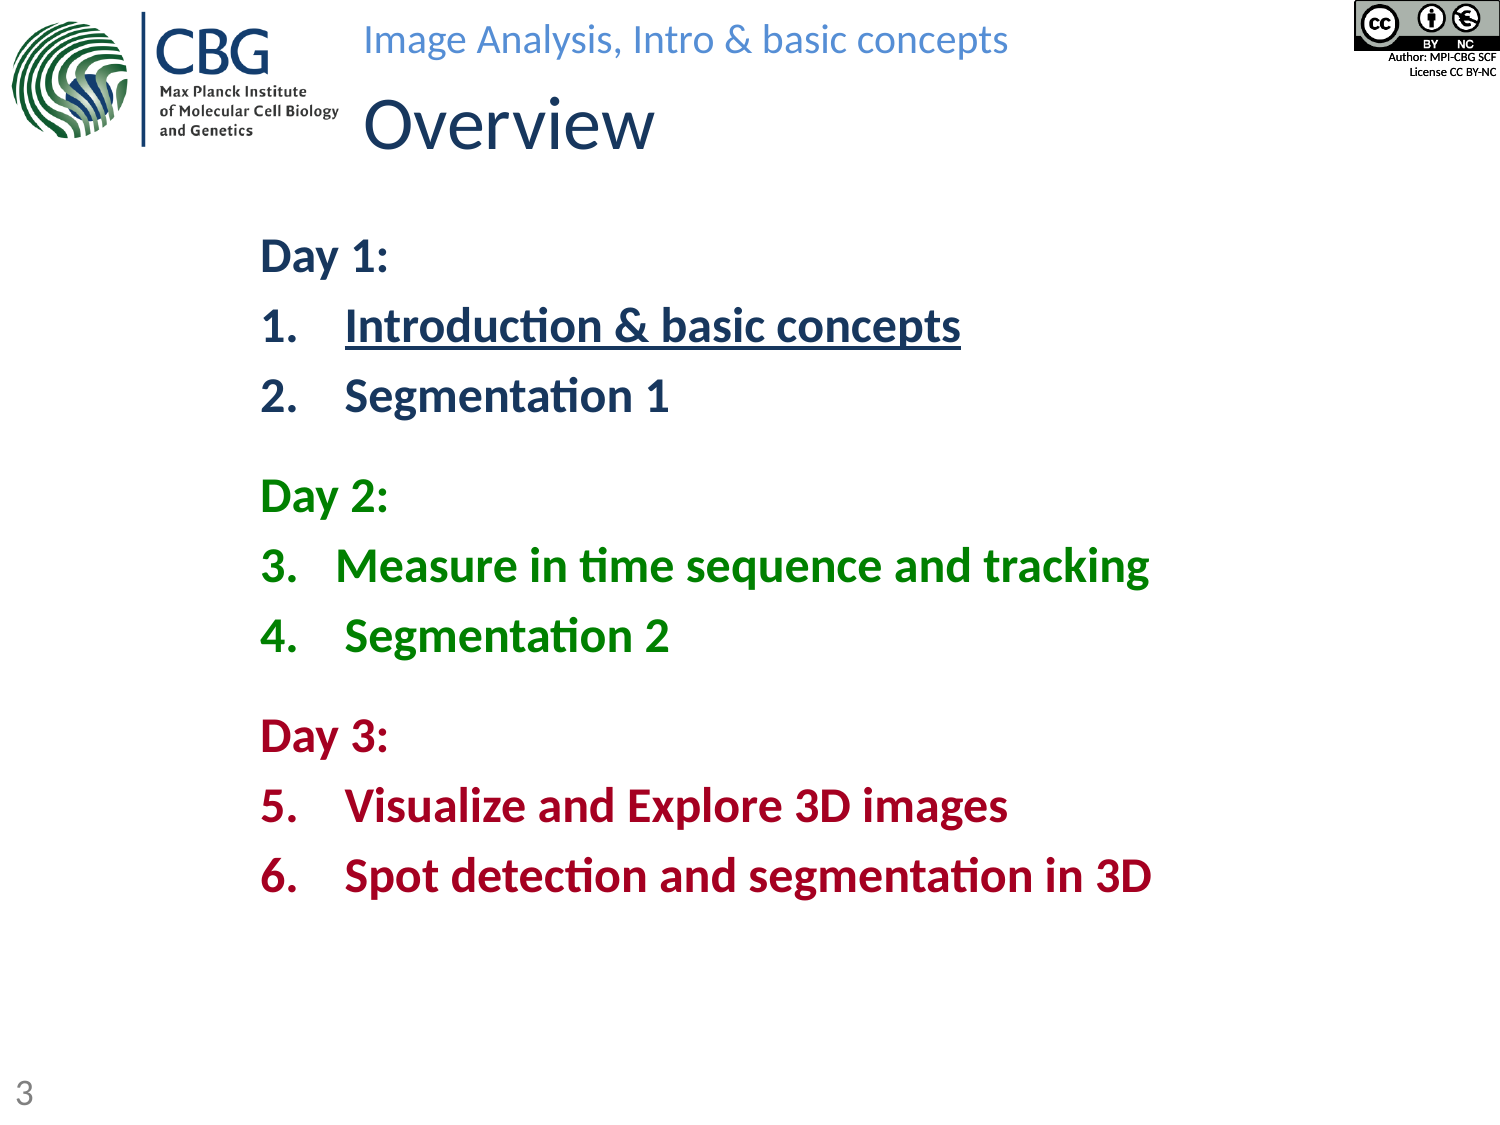

Image Analysis, Intro & basic concepts
# Overview
Day 1:
Introduction & basic concepts
Segmentation 1
Day 2:
Measure in time sequence and tracking
Segmentation 2
Day 3:
Visualize and Explore 3D images
Spot detection and segmentation in 3D